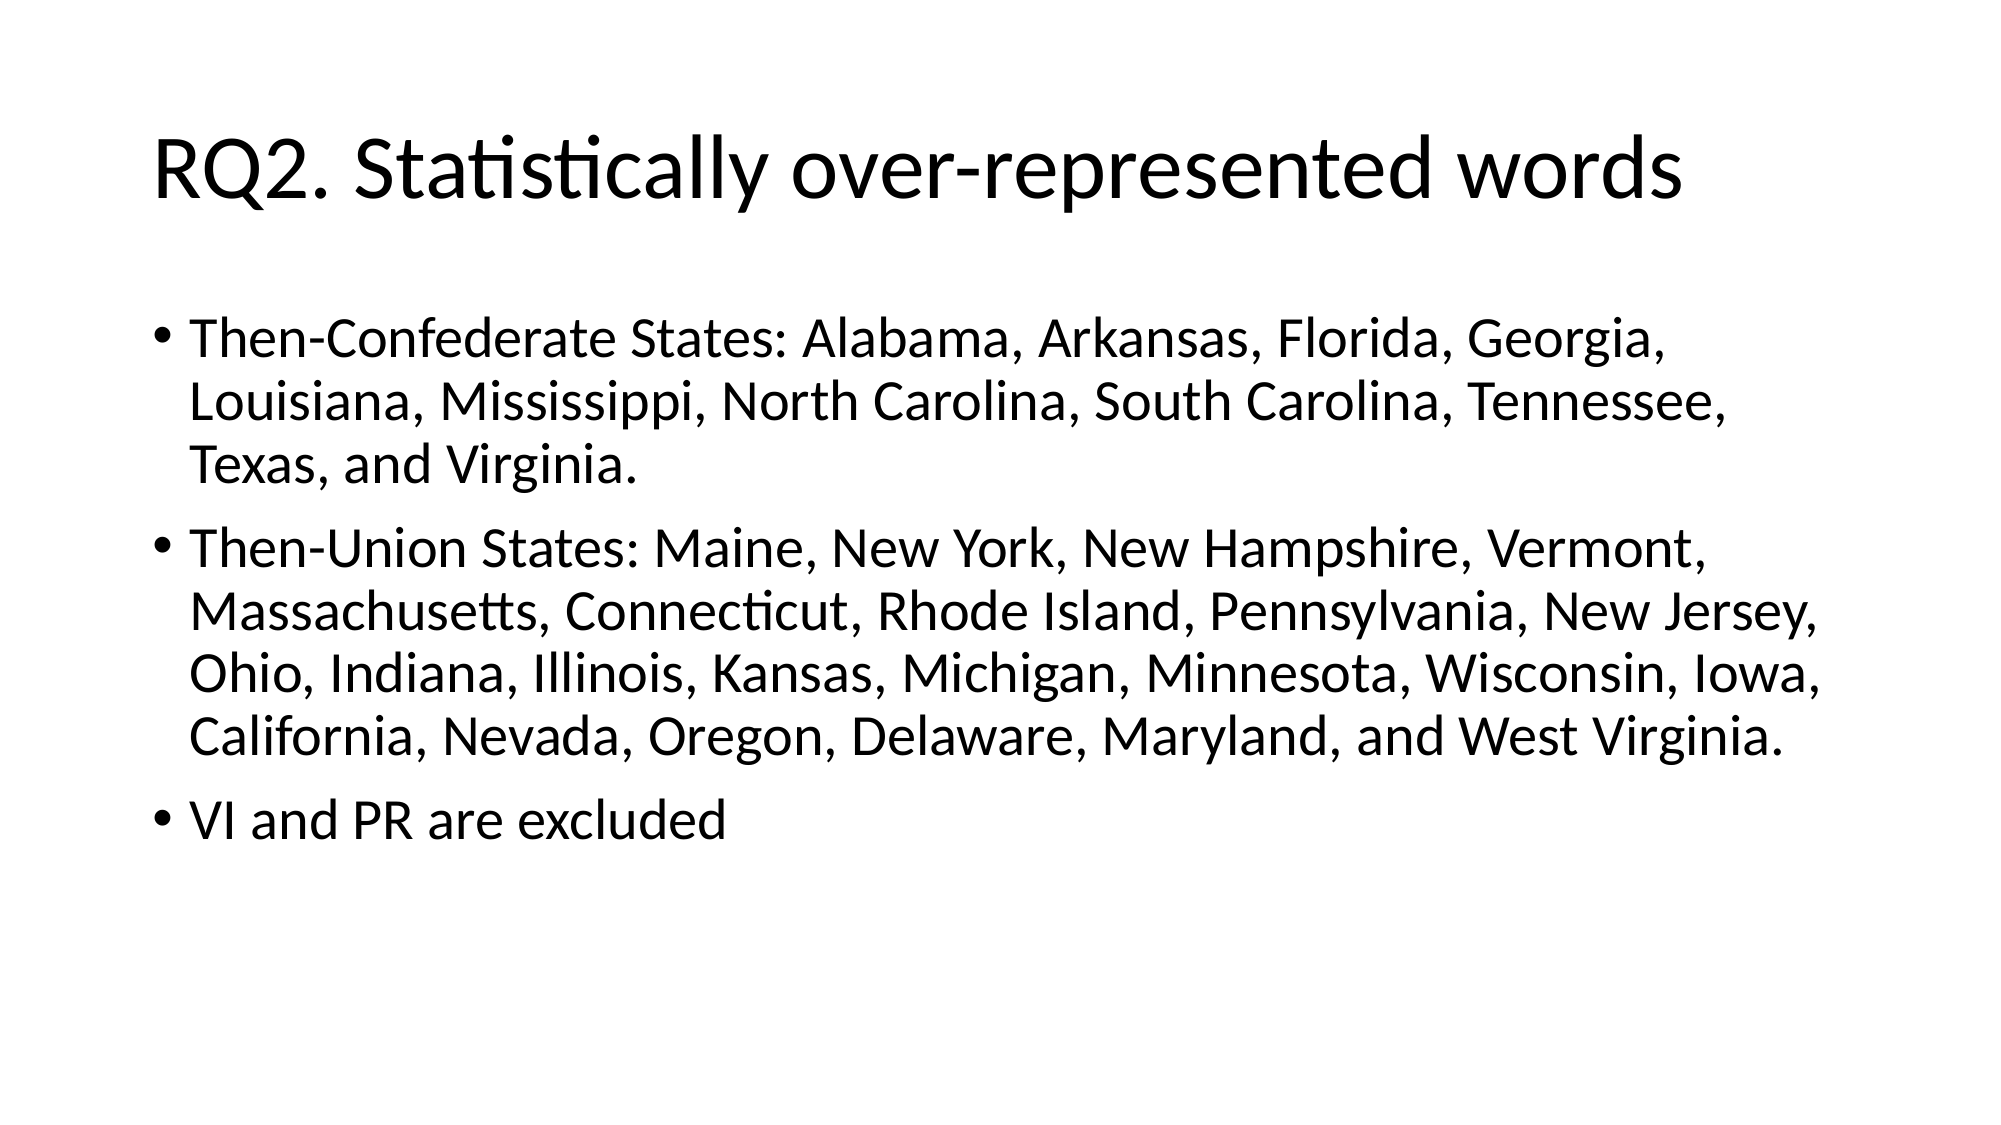

# RQ2. Statistically over-represented words
Then-Confederate States: Alabama, Arkansas, Florida, Georgia, Louisiana, Mississippi, North Carolina, South Carolina, Tennessee, Texas, and Virginia.
Then-Union States: Maine, New York, New Hampshire, Vermont, Massachusetts, Connecticut, Rhode Island, Pennsylvania, New Jersey, Ohio, Indiana, Illinois, Kansas, Michigan, Minnesota, Wisconsin, Iowa, California, Nevada, Oregon, Delaware, Maryland, and West Virginia.
VI and PR are excluded